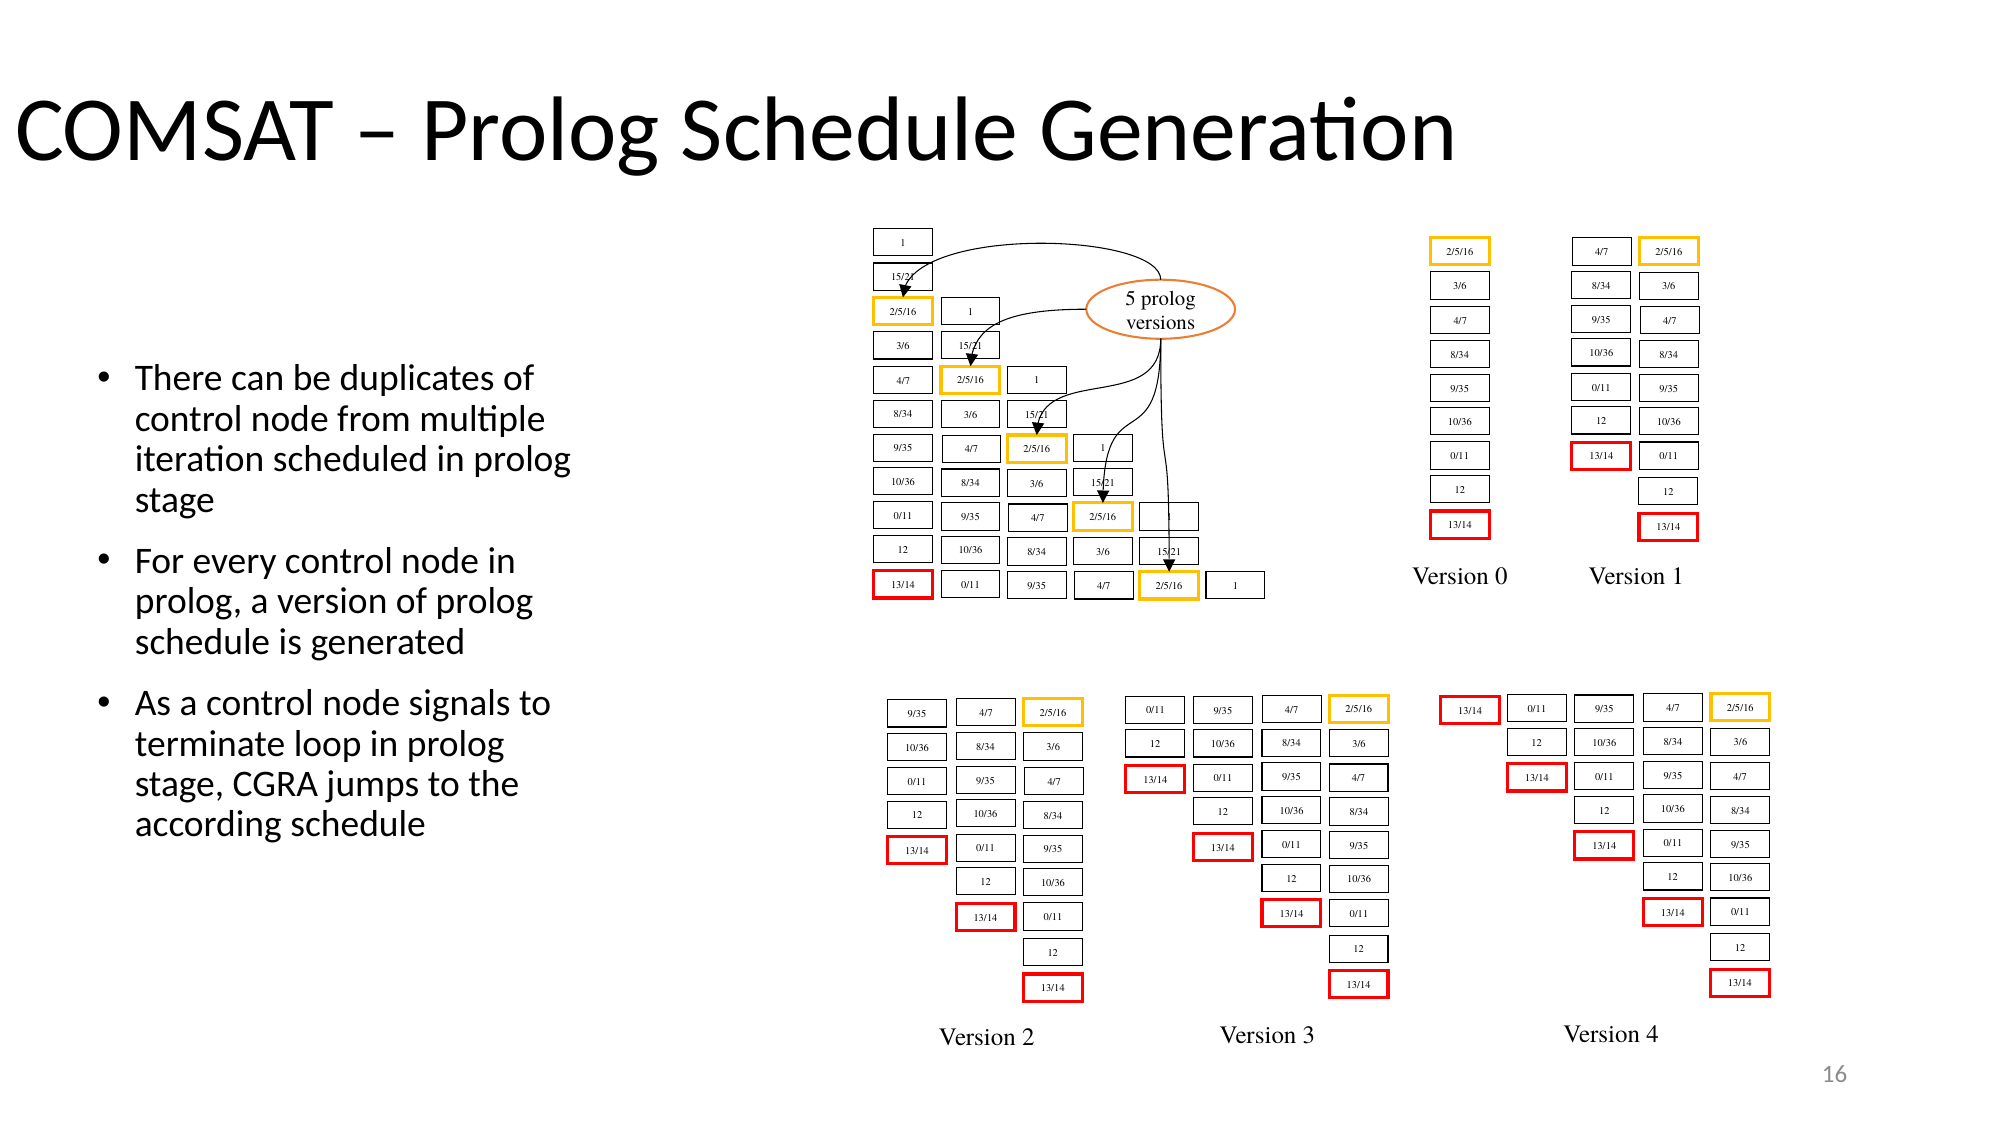

# COMSAT – Prolog Schedule Generation
1
2/5/16
2/5/16
4/7
15/21
8/34
3/6
3/6
5 prolog versions

There can be duplicates of control node from multiple iteration scheduled in prolog stage
For every control node in prolog, a version of prolog schedule is generated
As a control node signals to terminate loop in prolog stage, CGRA jumps to the according schedule

2/5/16
1
9/35
4/7
4/7
15/21
3/6
10/36
8/34
8/34
2/5/16
1
4/7
0/11
9/35
9/35
8/34
15/21
3/6
12
10/36
10/36
9/35
1
2/5/16
4/7
0/11
0/11
13/14
10/36
15/21
8/34
3/6
12
12
0/11
9/35
2/5/16
1
4/7
13/14
13/14
12
10/36
15/21
3/6
8/34
Version 0
Version 1
0/11
13/14
1
9/35
2/5/16
4/7
2/5/16
4/7
0/11
9/35
2/5/16
4/7
0/11
13/14
9/35
2/5/16
4/7
9/35
8/34
3/6
10/36
12
8/34
3/6
10/36
12
8/34
3/6
10/36
9/35
4/7
0/11
9/35
13/14
4/7
0/11
13/14
9/35
4/7
0/11
10/36
10/36
12
8/34
12
8/34
10/36
12
8/34
0/11
9/35
0/11
9/35
13/14
13/14
0/11
9/35
13/14
12
10/36
12
10/36
12
10/36
0/11
13/14
0/11
13/14
0/11
13/14
12
12
12
13/14
13/14
13/14
Version 4
Version 3
Version 2
16